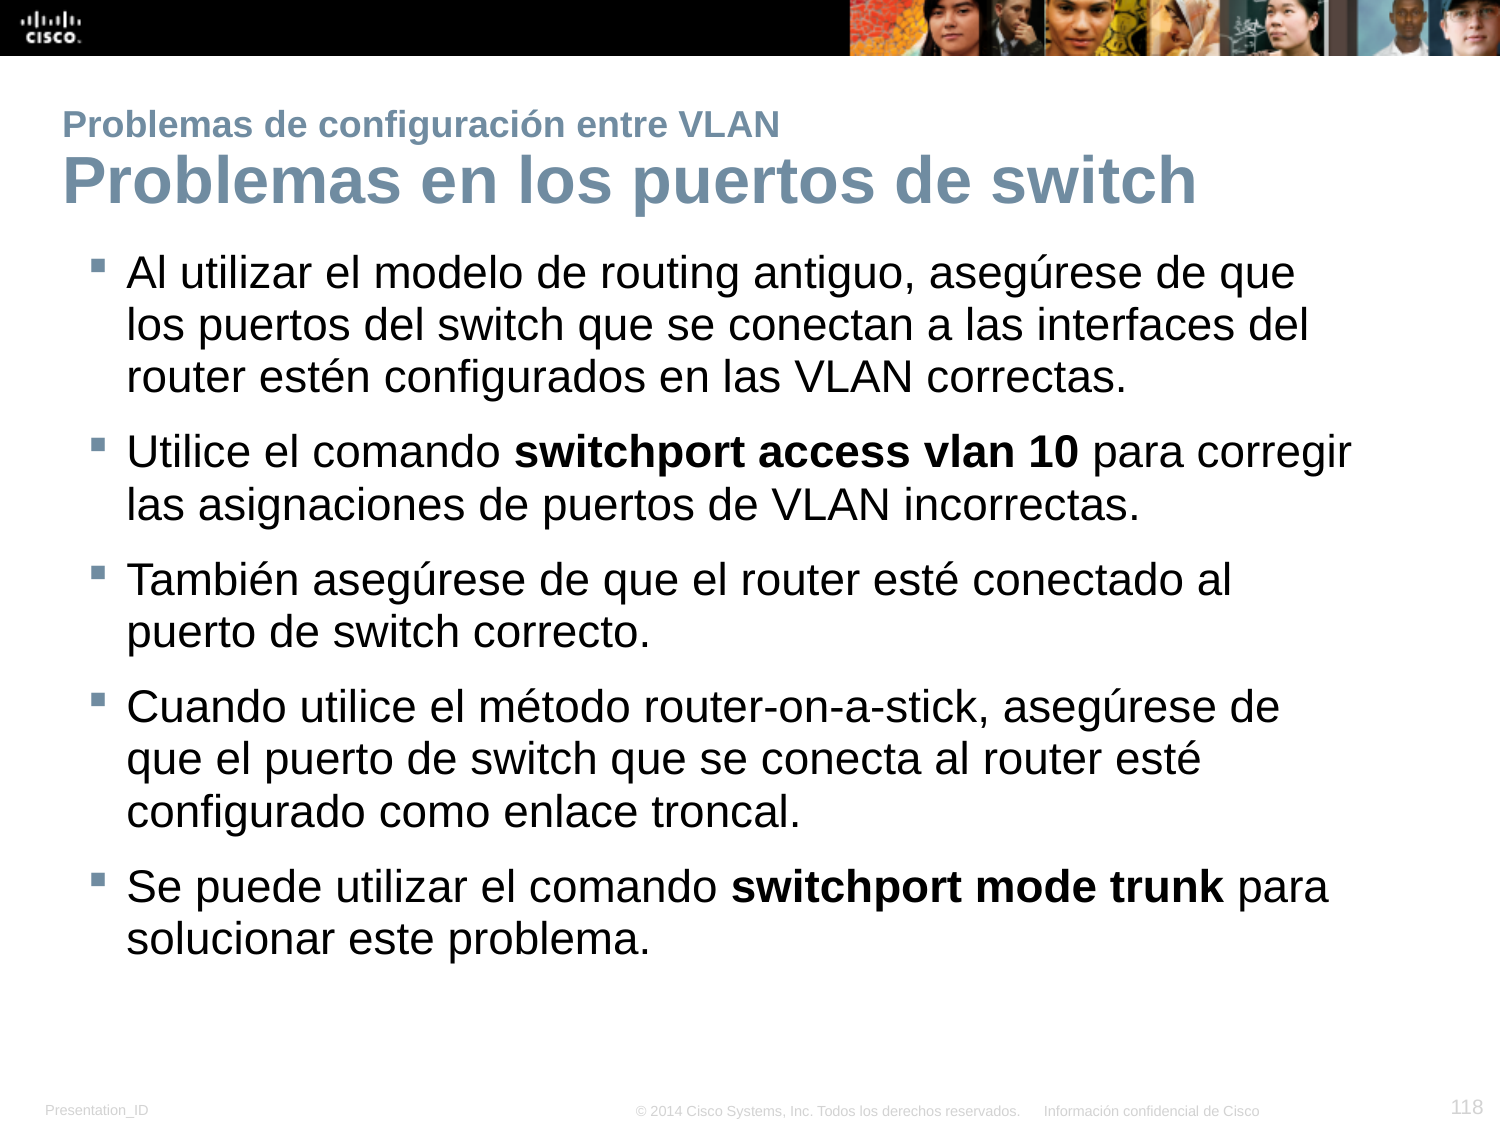

Problemas de configuración entre VLAN
Problemas en los puertos de switch
Al utilizar el modelo de routing antiguo, asegúrese de que los puertos del switch que se conectan a las interfaces del router estén configurados en las VLAN correctas.
Utilice el comando switchport access vlan 10 para corregir las asignaciones de puertos de VLAN incorrectas.
También asegúrese de que el router esté conectado al puerto de switch correcto.
Cuando utilice el método router-on-a-stick, asegúrese de que el puerto de switch que se conecta al router esté configurado como enlace troncal.
Se puede utilizar el comando switchport mode trunk para solucionar este problema.